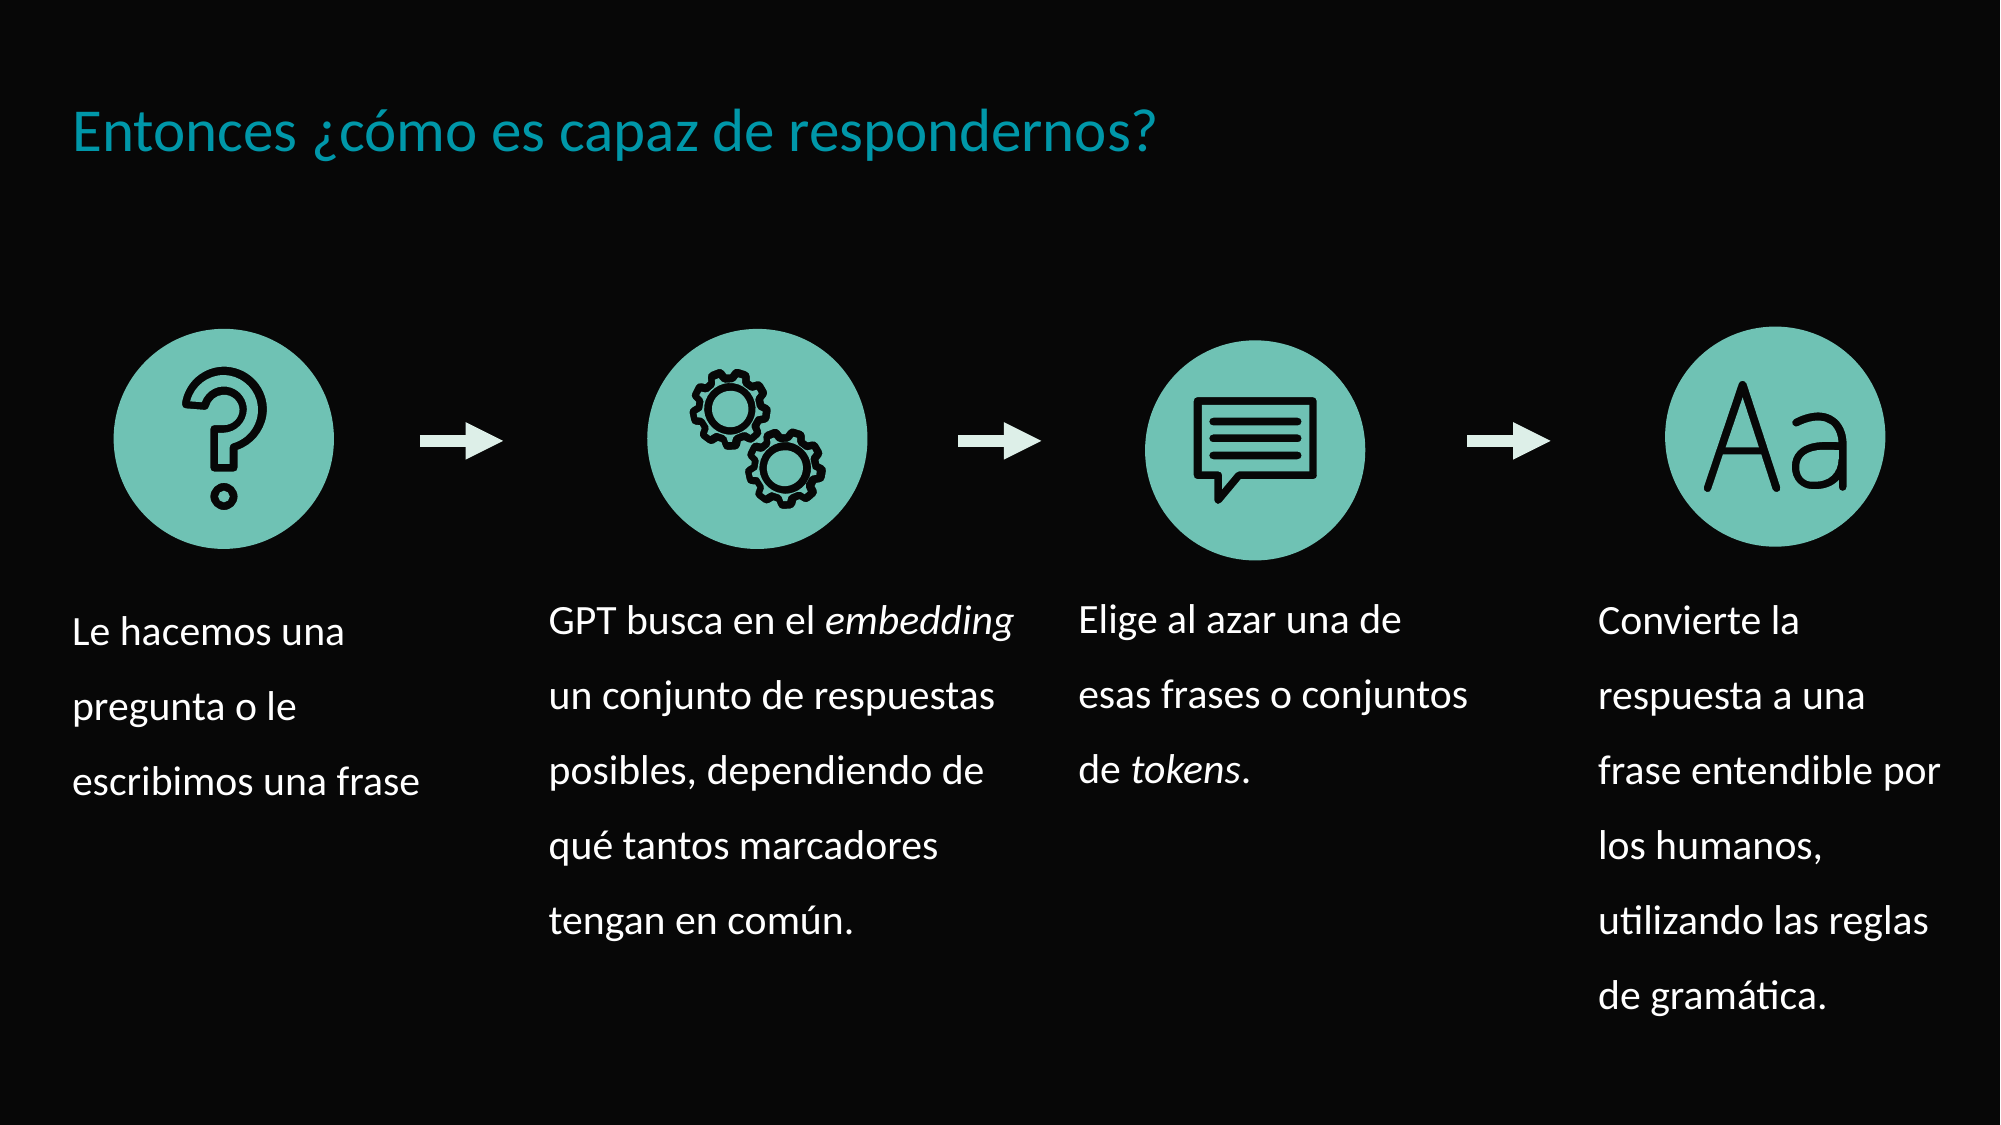

Entonces ¿cómo es capaz de respondernos?

Elige al azar una de esas frases o conjuntos de tokens.
GPT busca en el embedding un conjunto de respuestas posibles, dependiendo de qué tantos marcadores tengan en común.
Convierte la respuesta a una frase entendible por los humanos, utilizando las reglas de gramática.
Le hacemos una pregunta o le escribimos una frase